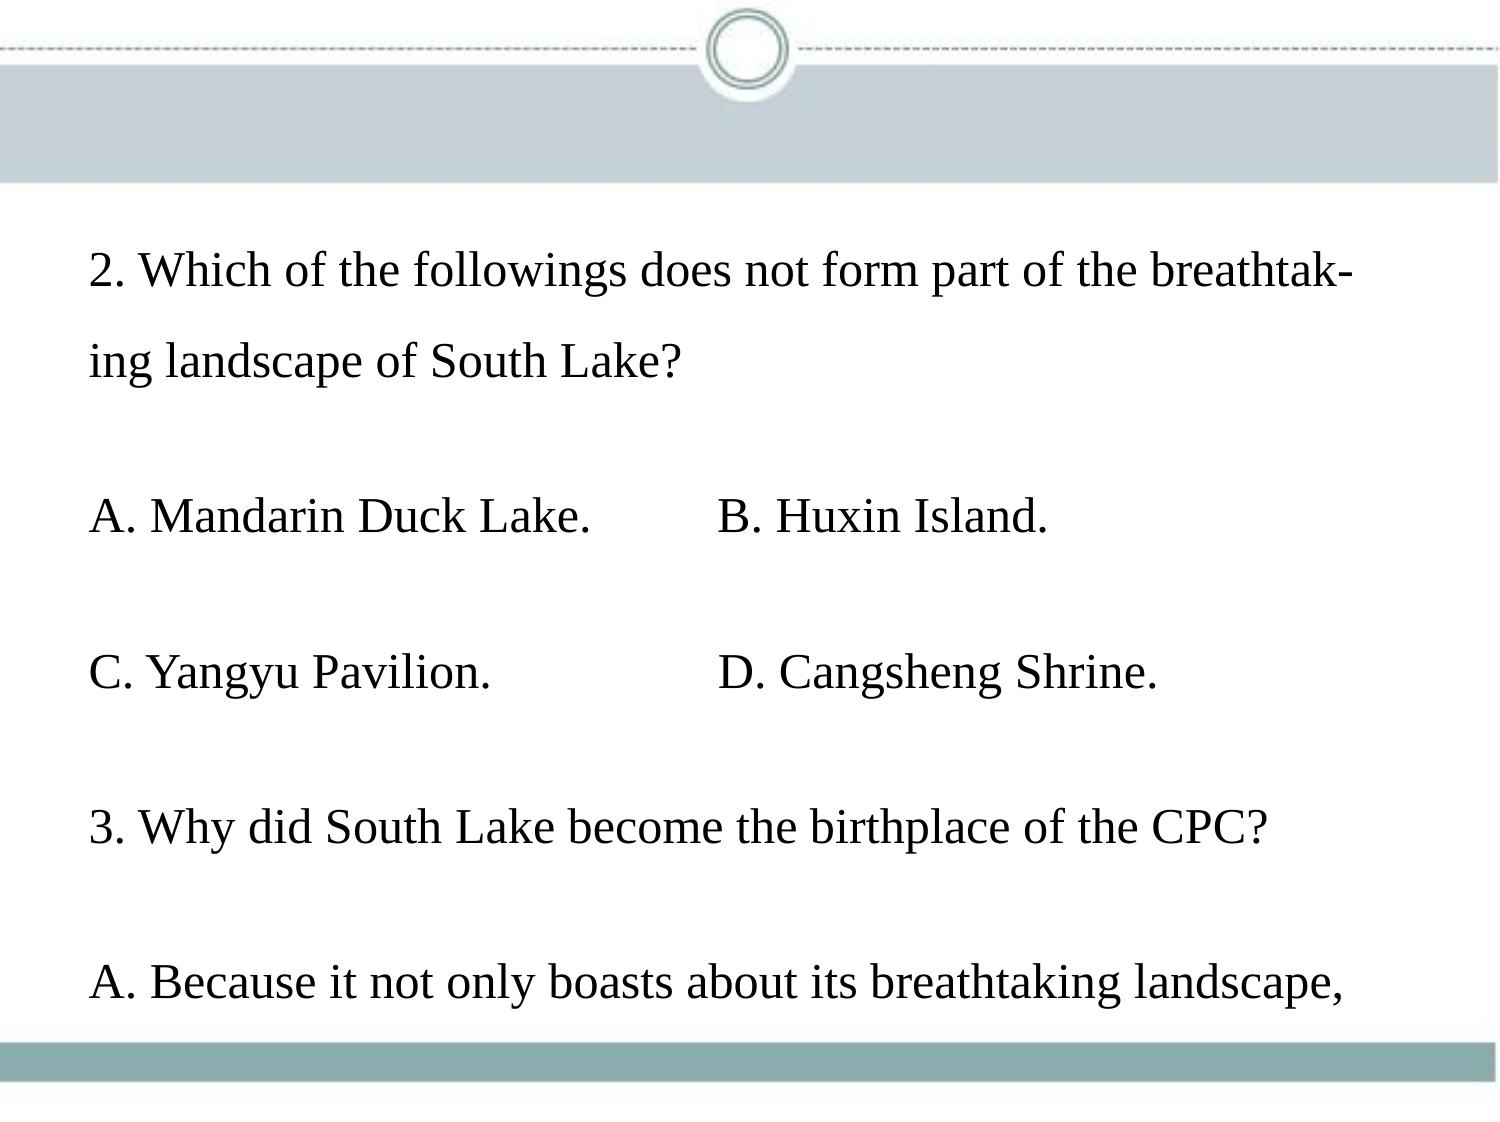

2. Which of the followings does not form part of the breathtak-
ing landscape of South Lake?
A. Mandarin Duck Lake.　　B. Huxin Island.
C. Yangyu Pavilion.　　　　D. Cangsheng Shrine.
3. Why did South Lake become the birthplace of the CPC?
A. Because it not only boasts about its breathtaking landscape,